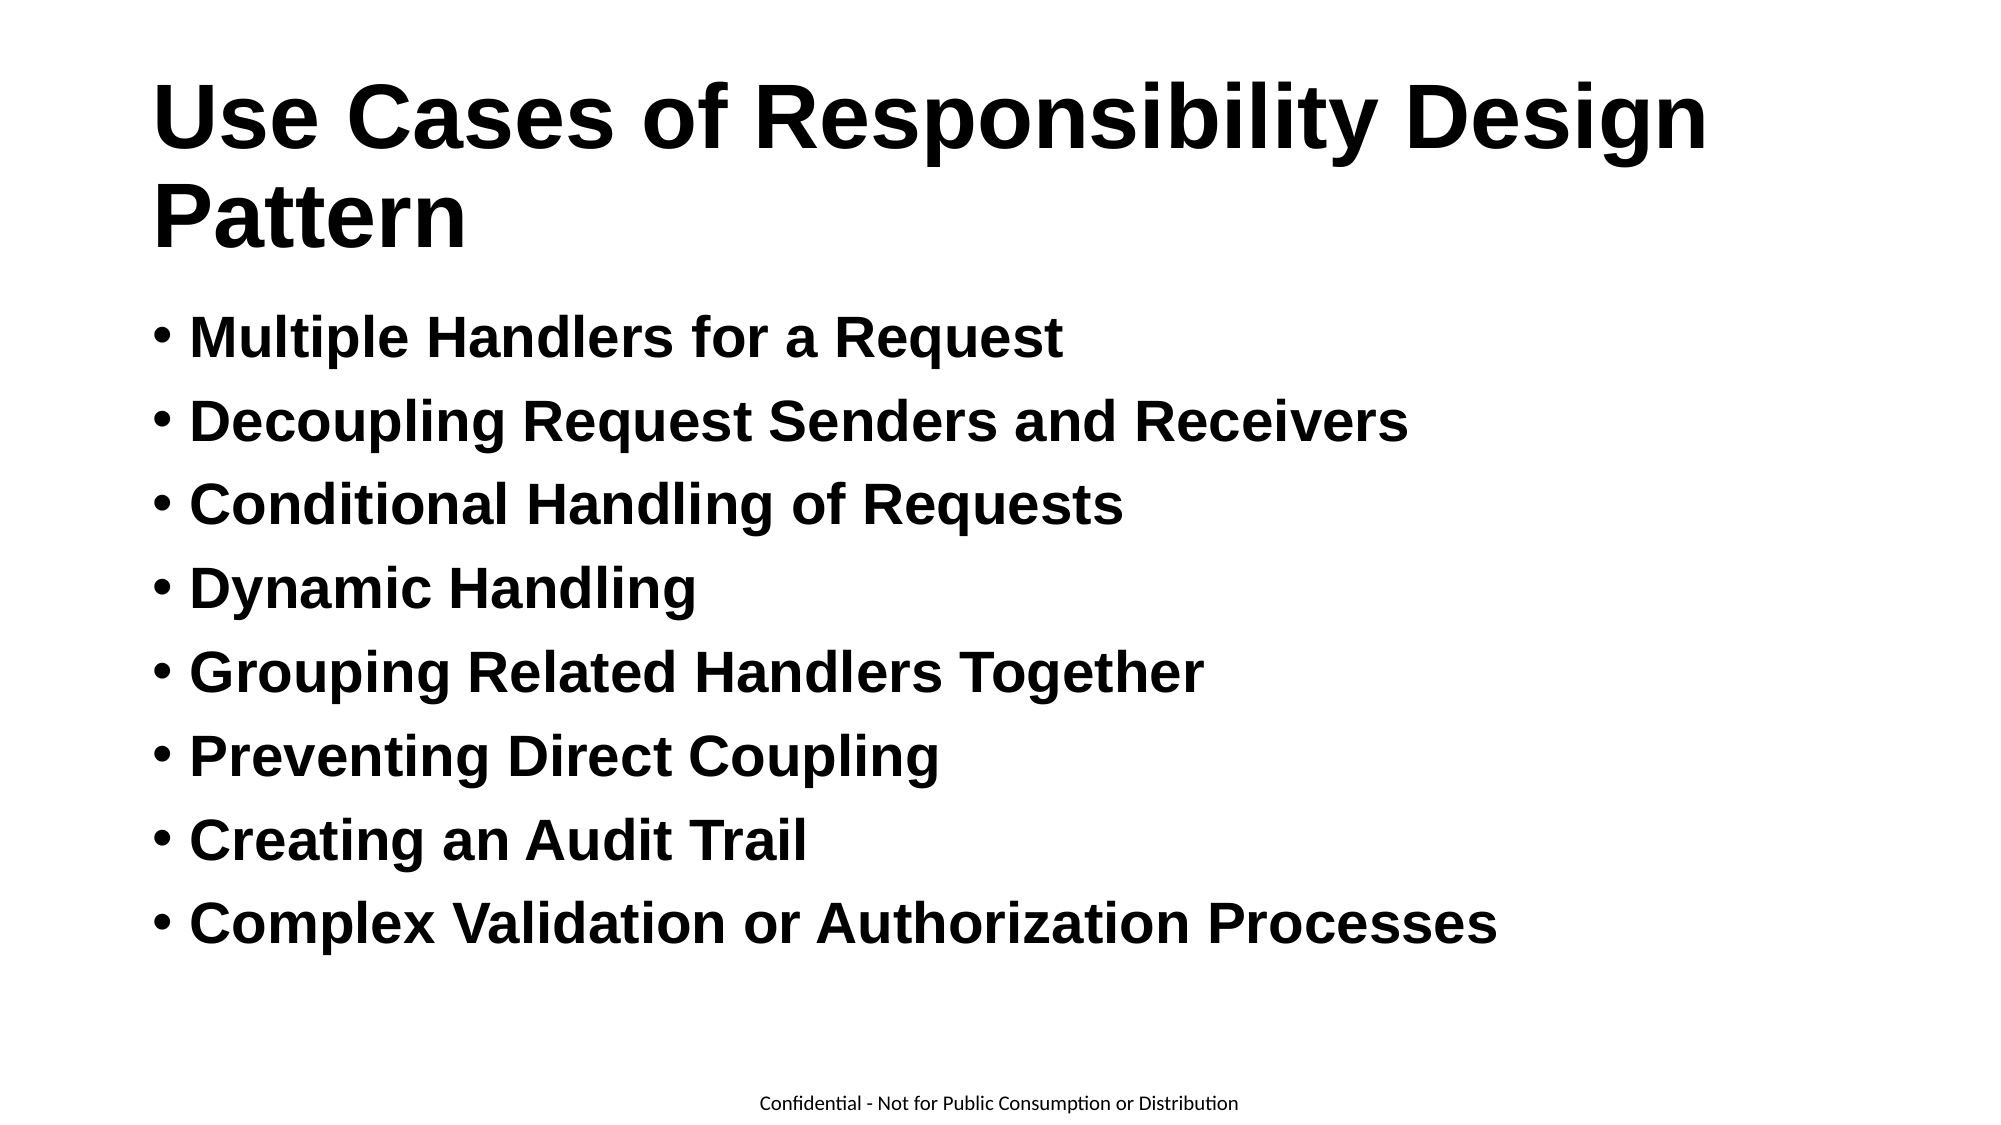

# Use Cases of Responsibility Design Pattern
Multiple Handlers for a Request
Decoupling Request Senders and Receivers
Conditional Handling of Requests
Dynamic Handling
Grouping Related Handlers Together
Preventing Direct Coupling
Creating an Audit Trail
Complex Validation or Authorization Processes